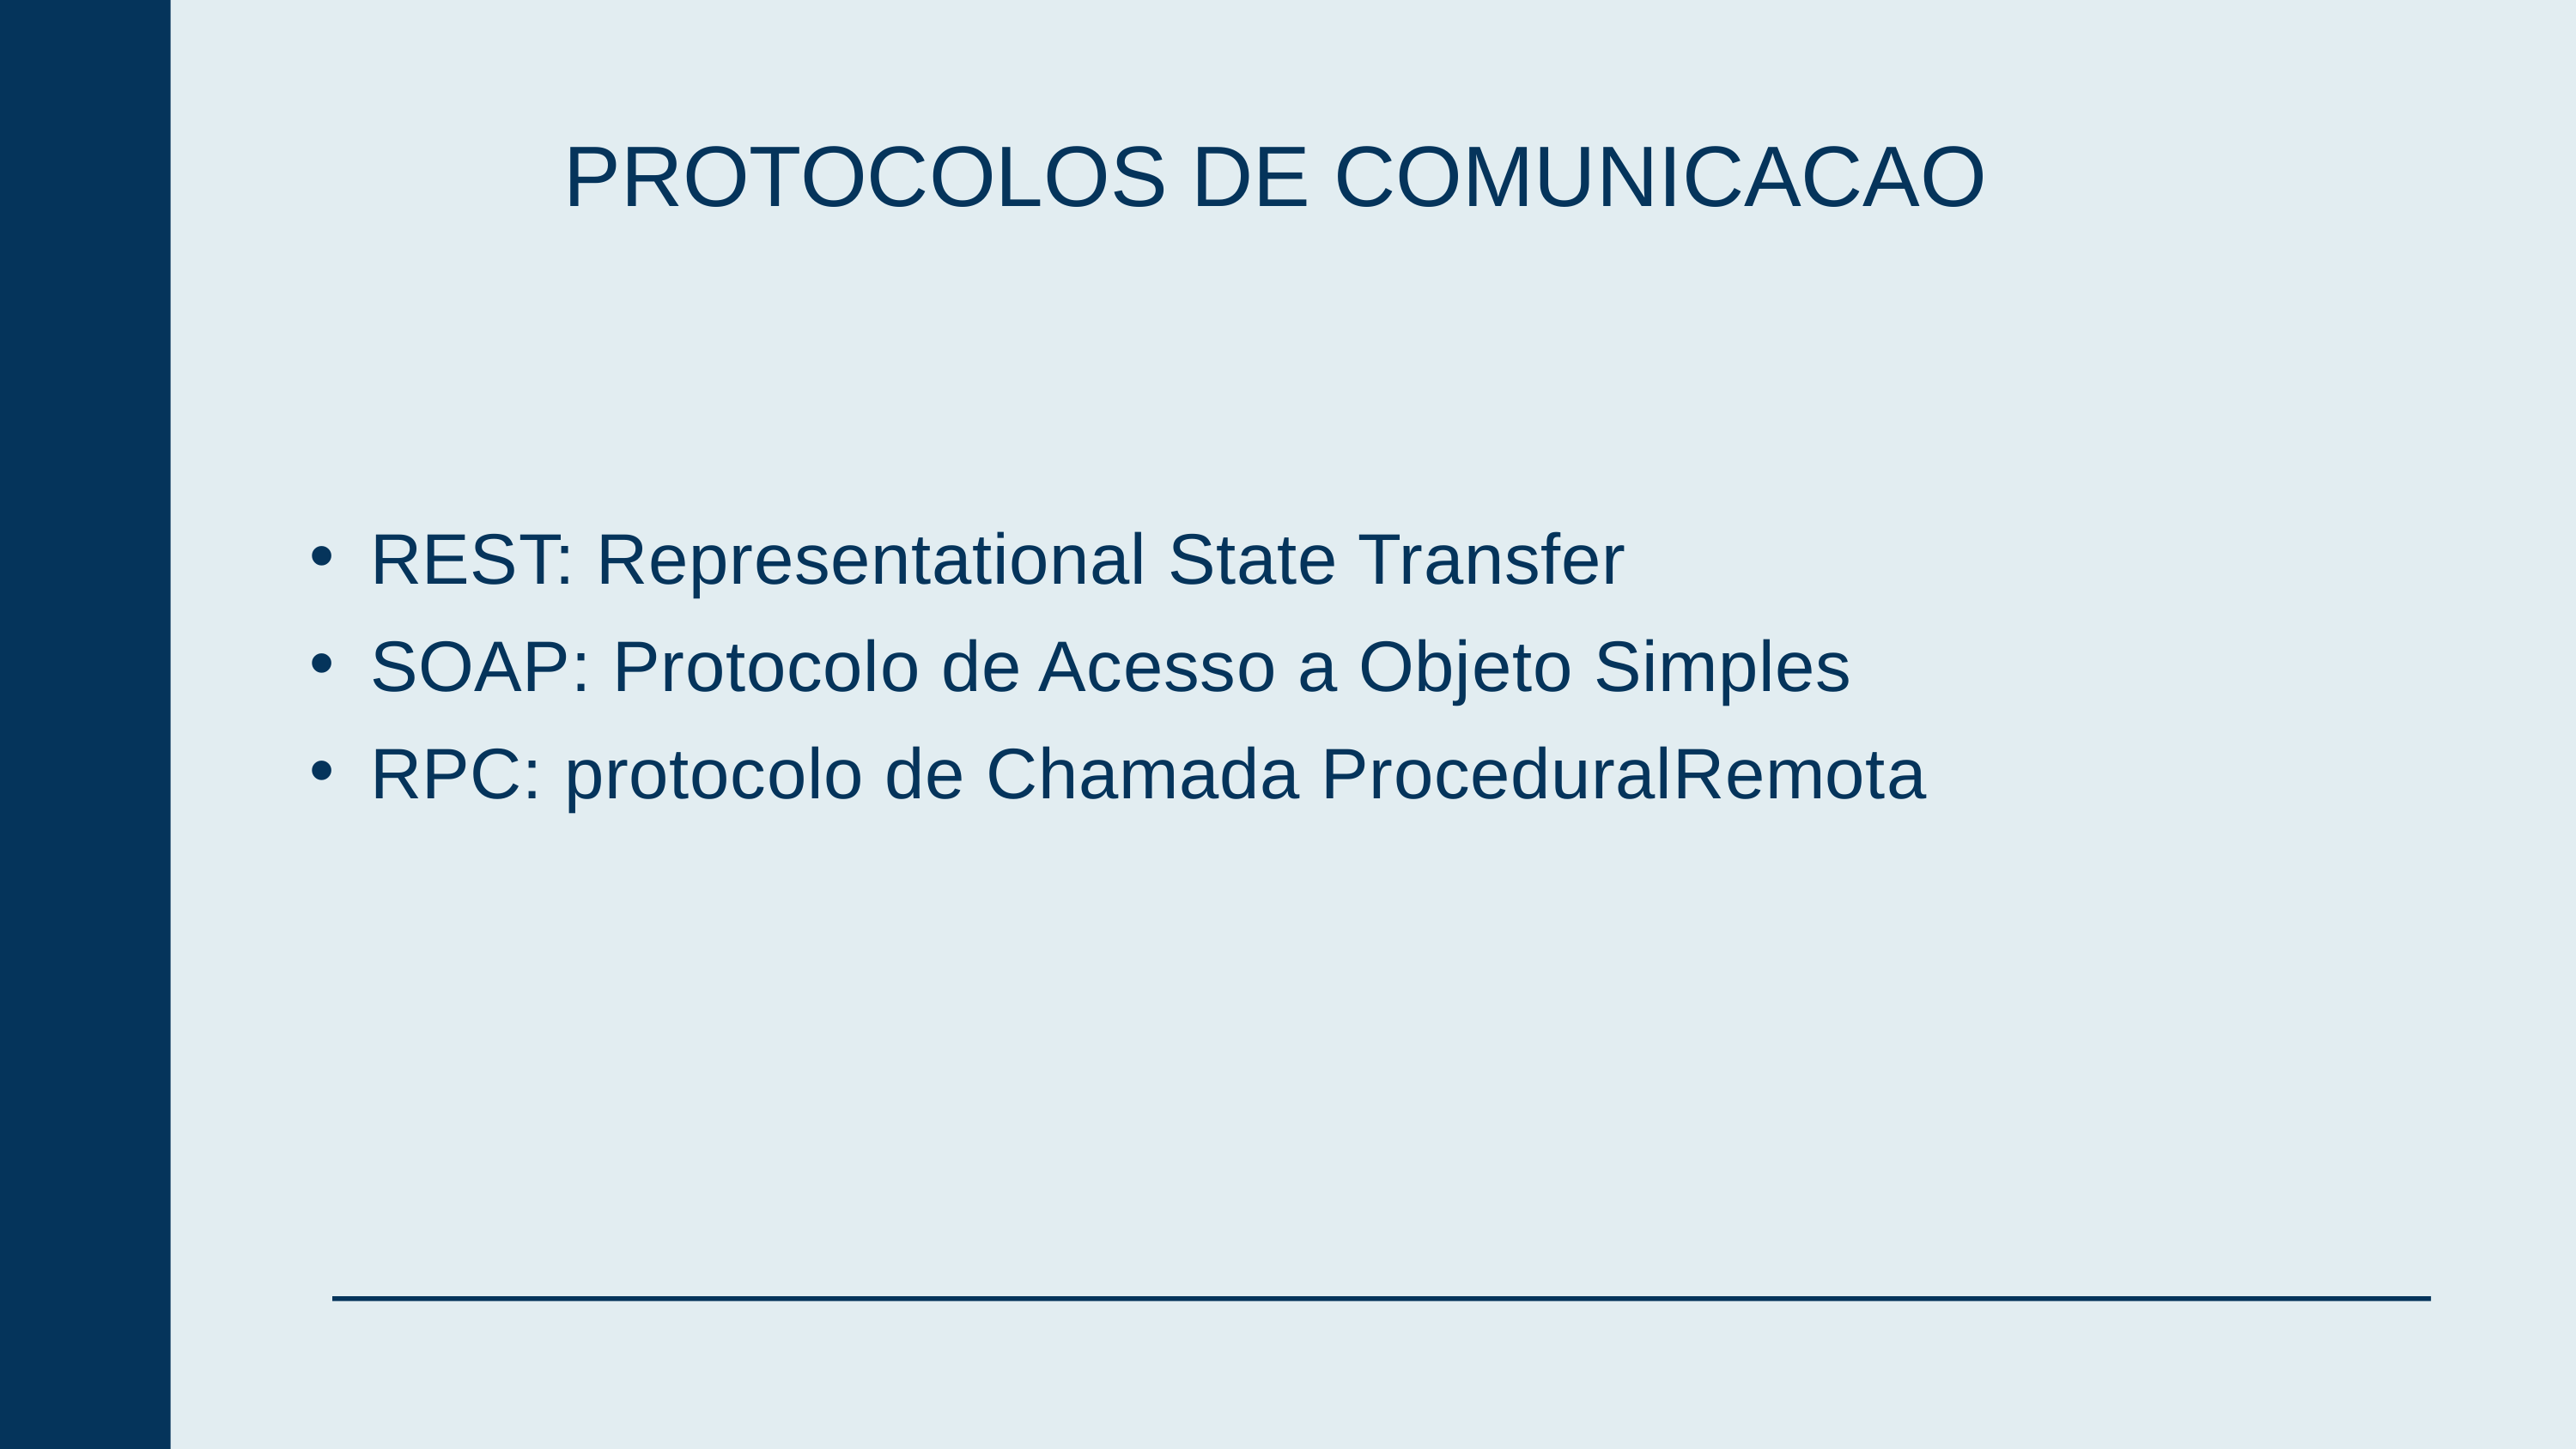

PROTOCOLOS DE COMUNICACAO

REST: Representational State Transfer
SOAP: Protocolo de Acesso a Objeto Simples
RPC: protocolo de Chamada ProceduralRemota